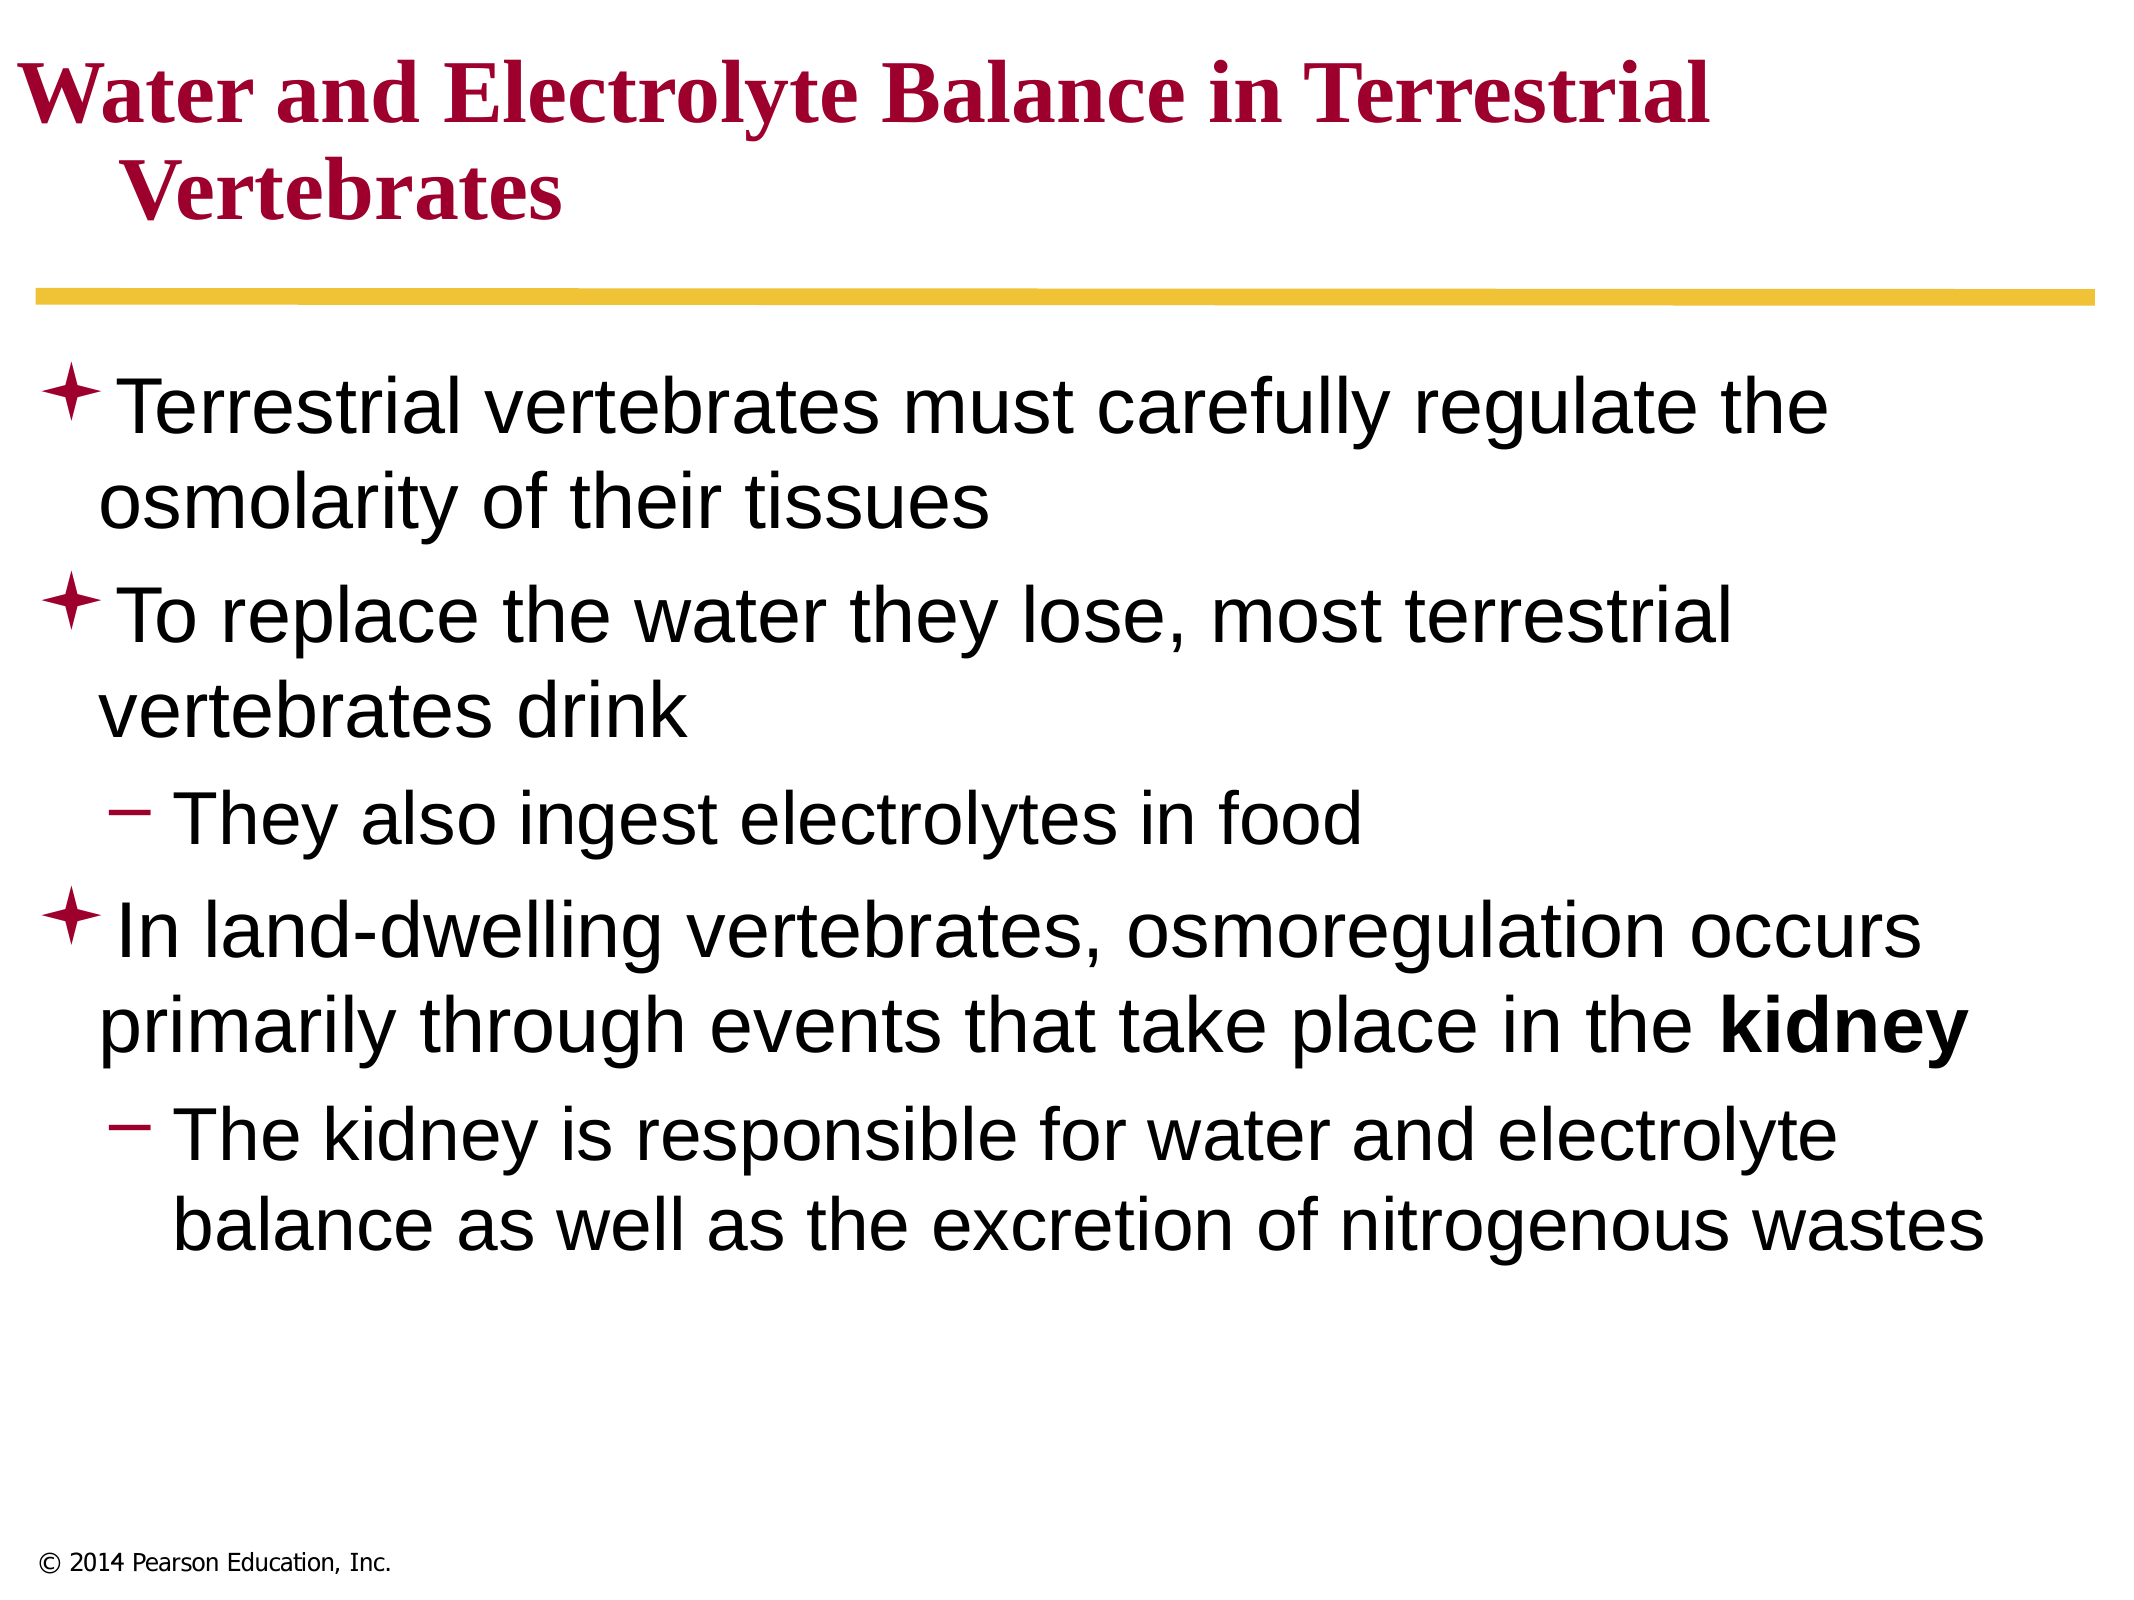

Water and Electrolyte Balance in Terrestrial Vertebrates

Terrestrial vertebrates must carefully regulate the osmolarity of their tissues
To replace the water they lose, most terrestrial vertebrates drink
They also ingest electrolytes in food
In land-dwelling vertebrates, osmoregulation occurs primarily through events that take place in the kidney
The kidney is responsible for water and electrolyte balance as well as the excretion of nitrogenous wastes